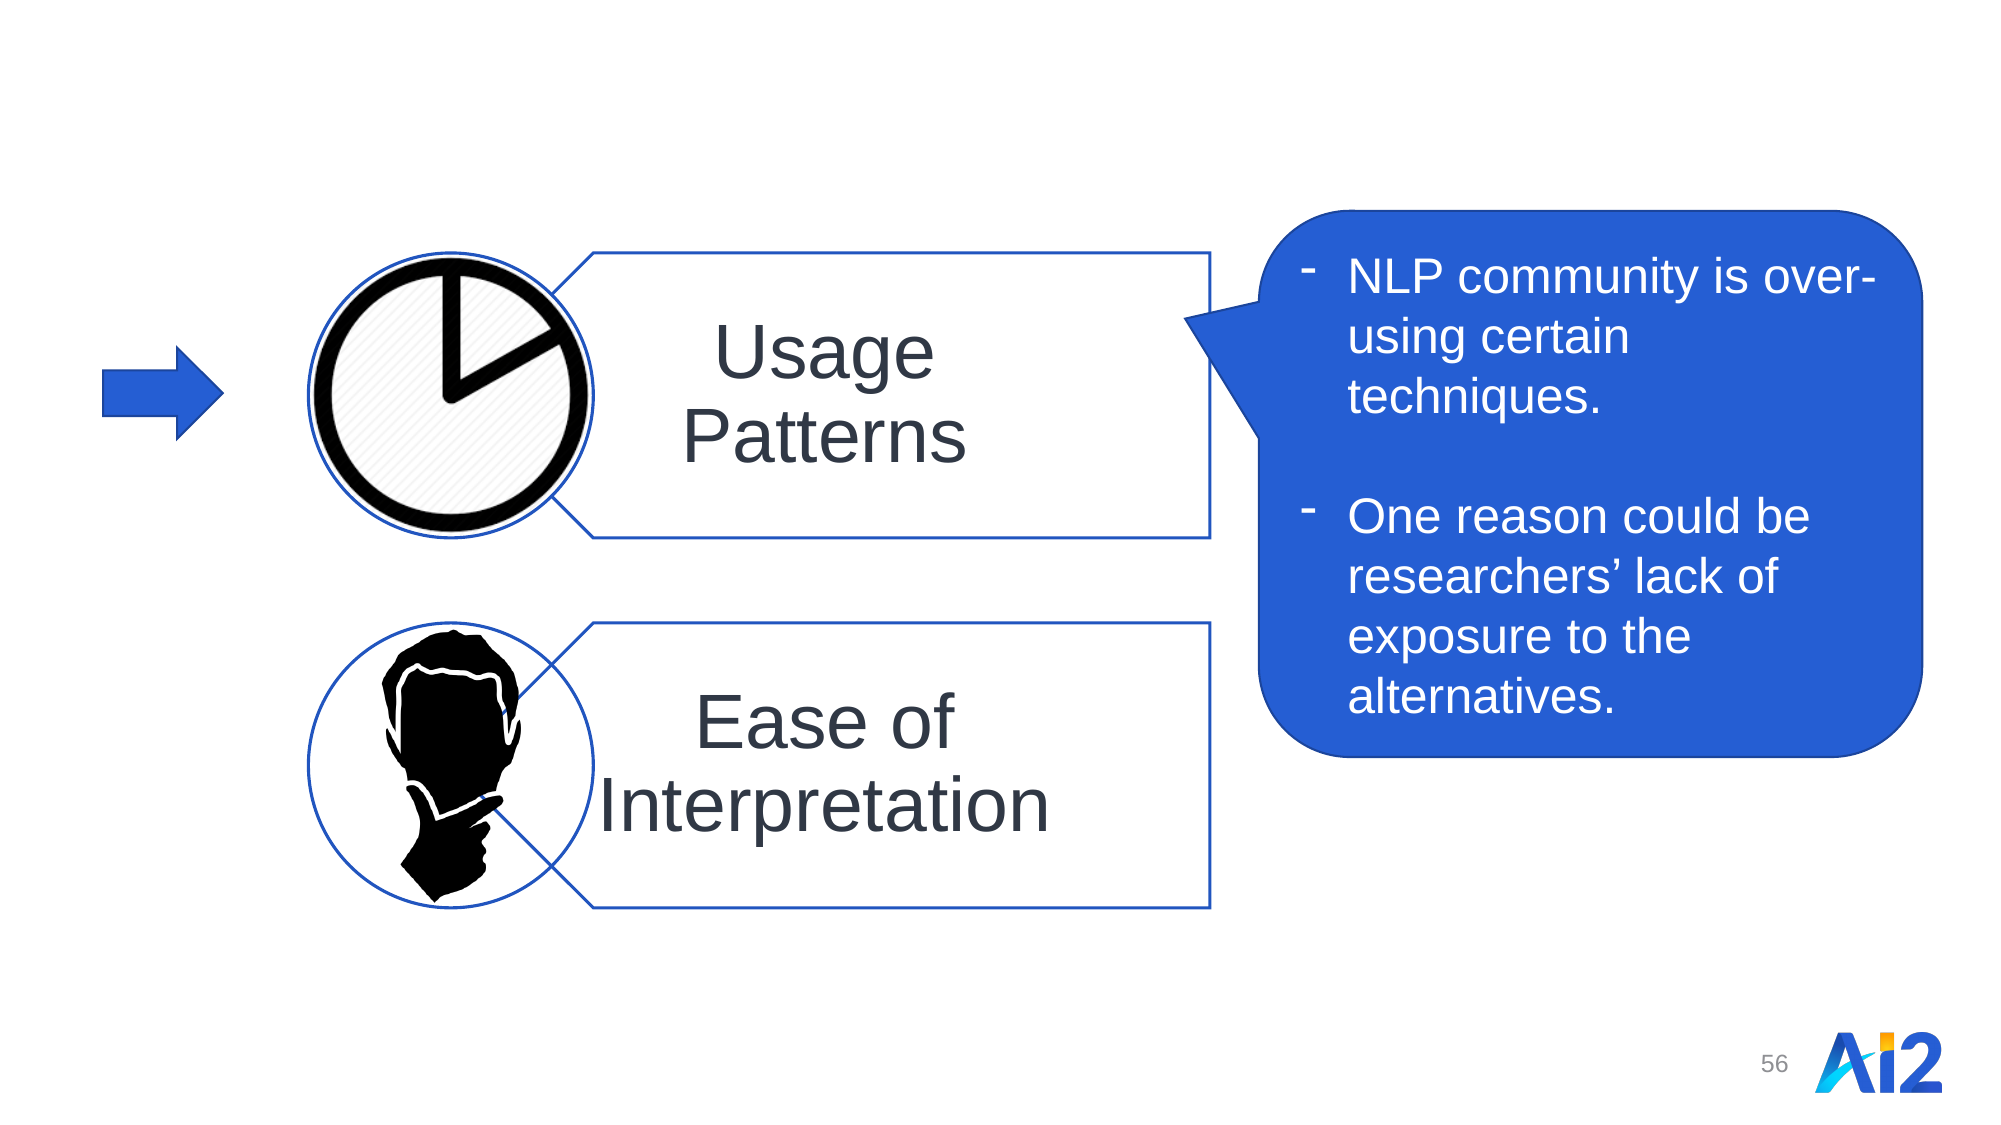

#
NLP community is over-using certain techniques.
One reason could be researchers’ lack of exposure to the alternatives.
Usage Patterns
Ease of Interpretation

56